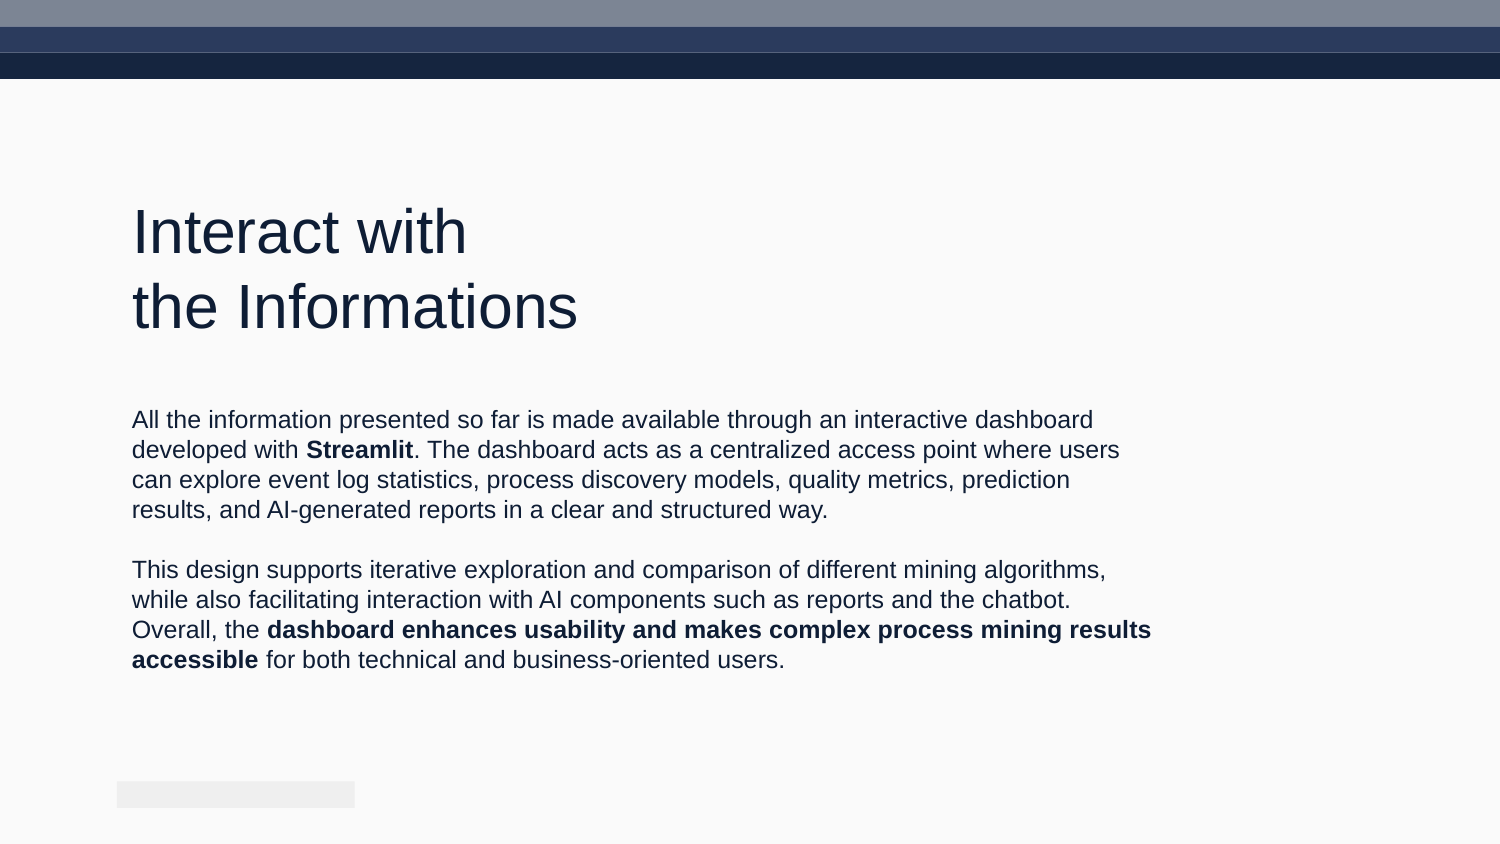

# Interact with the Informations
All the information presented so far is made available through an interactive dashboard developed with Streamlit. The dashboard acts as a centralized access point where users can explore event log statistics, process discovery models, quality metrics, prediction results, and AI-generated reports in a clear and structured way.
This design supports iterative exploration and comparison of different mining algorithms, while also facilitating interaction with AI components such as reports and the chatbot. Overall, the dashboard enhances usability and makes complex process mining results accessible for both technical and business-oriented users.